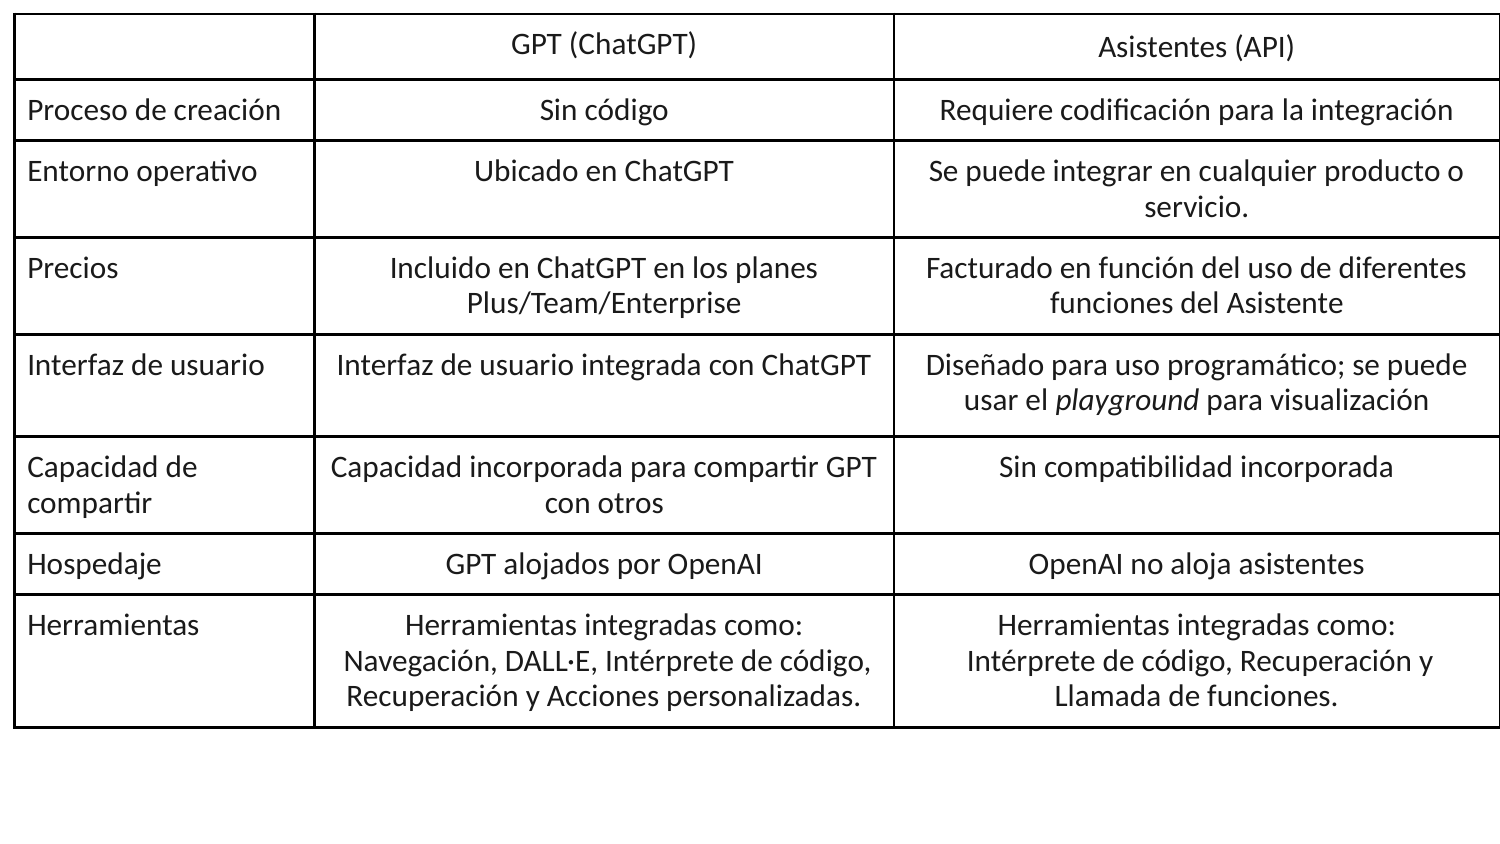

|  | GPT (ChatGPT) | Asistentes (API) |
| --- | --- | --- |
| Proceso de creación | Sin código | Requiere codificación para la integración |
| Entorno operativo | Ubicado en ChatGPT | Se puede integrar en cualquier producto o servicio. |
| Precios | Incluido en ChatGPT en los planes Plus/Team/Enterprise | Facturado en función del uso de diferentes funciones del Asistente |
| Interfaz de usuario | Interfaz de usuario integrada con ChatGPT | Diseñado para uso programático; se puede usar el playground para visualización |
| Capacidad de compartir | Capacidad incorporada para compartir GPT con otros | Sin compatibilidad incorporada |
| Hospedaje | GPT alojados por OpenAI | OpenAI no aloja asistentes |
| Herramientas | Herramientas integradas como: Navegación, DALL·E, Intérprete de código, Recuperación y Acciones personalizadas. | Herramientas integradas como: Intérprete de código, Recuperación y Llamada de funciones. |